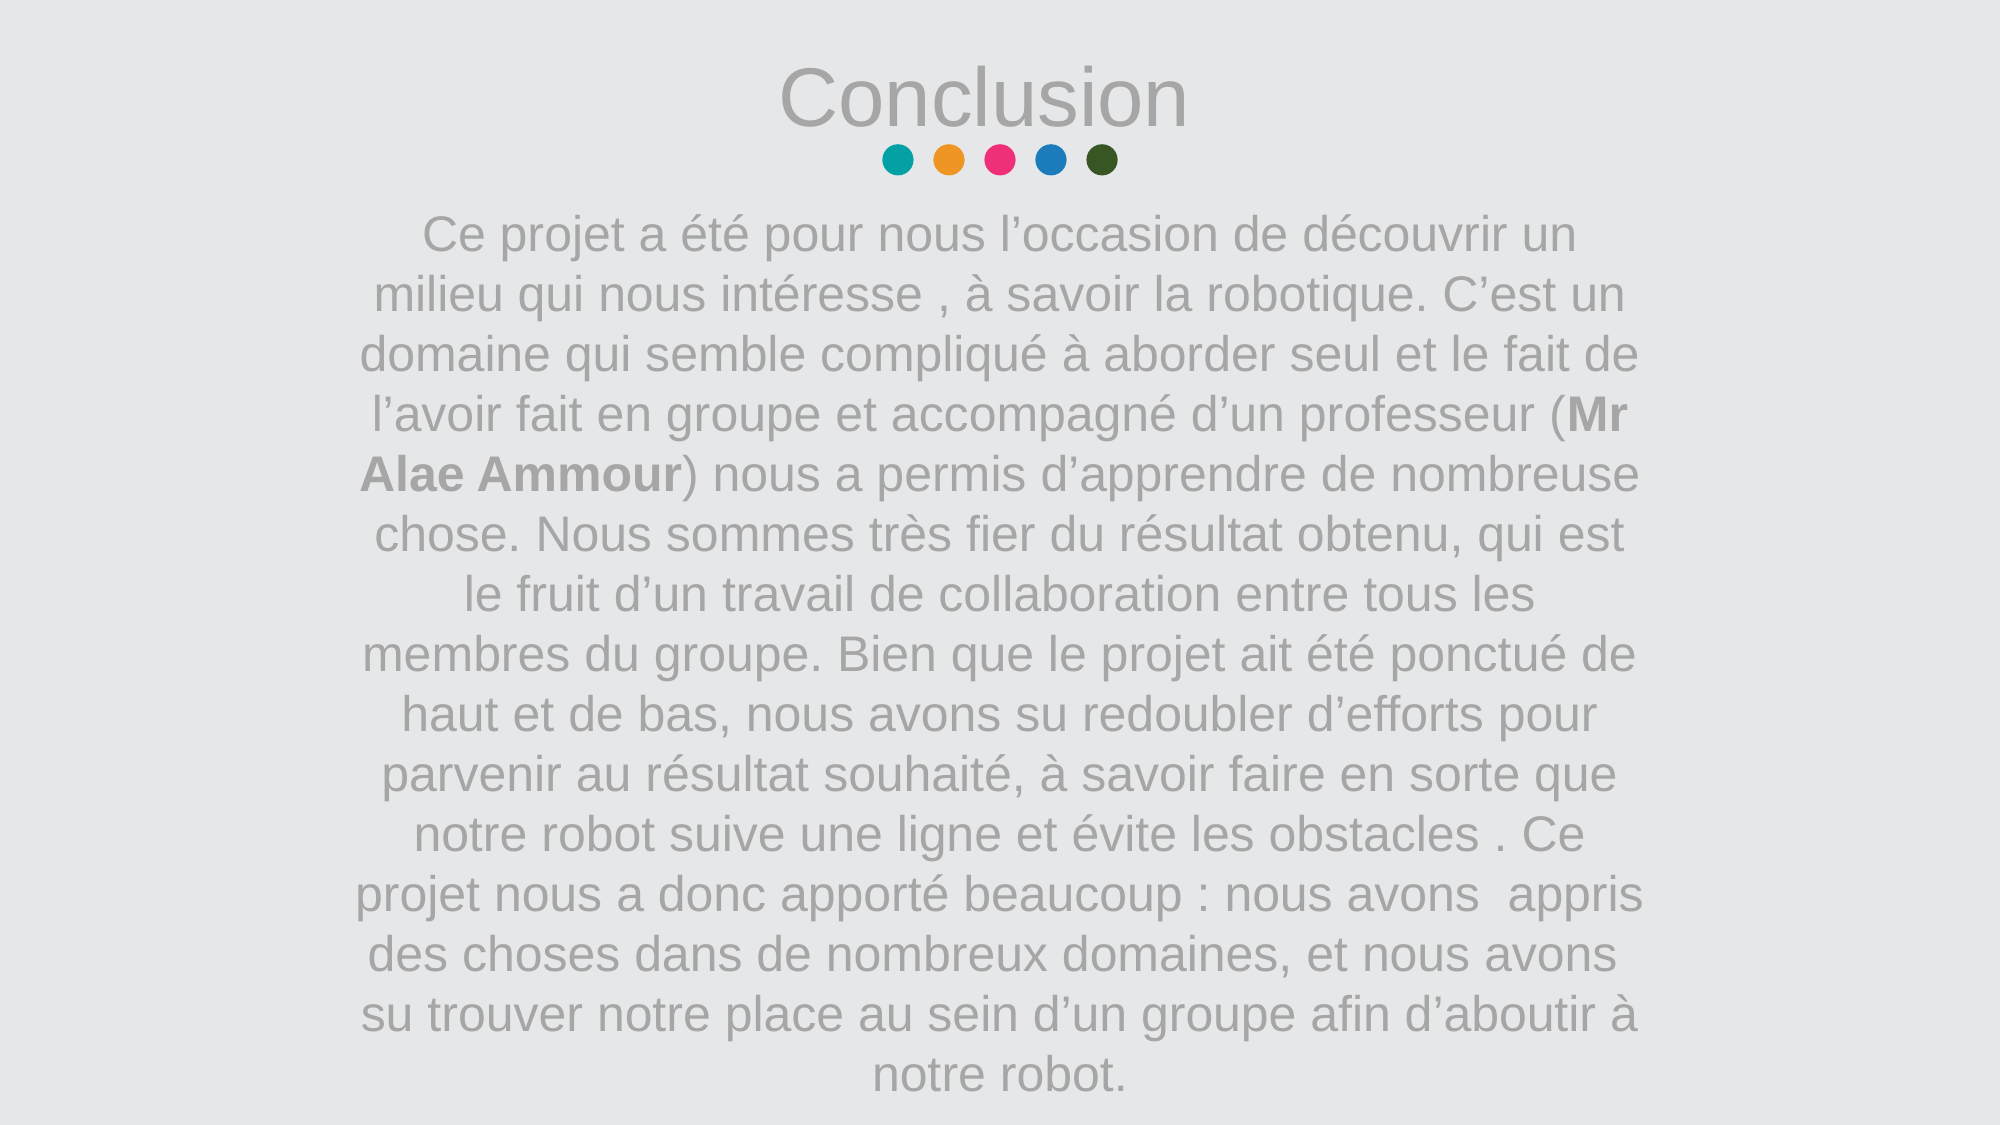

Conclusion

Ce projet a été pour nous l’occasion de découvrir un milieu qui nous intéresse , à savoir la robotique. C’est un domaine qui semble compliqué à aborder seul et le fait de l’avoir fait en groupe et accompagné d’un professeur (Mr Alae Ammour) nous a permis d’apprendre de nombreuse chose. Nous sommes très fier du résultat obtenu, qui est le fruit d’un travail de collaboration entre tous les membres du groupe. Bien que le projet ait été ponctué de haut et de bas, nous avons su redoubler d’efforts pour parvenir au résultat souhaité, à savoir faire en sorte que notre robot suive une ligne et évite les obstacles . Ce projet nous a donc apporté beaucoup : nous avons  appris des choses dans de nombreux domaines, et nous avons  su trouver notre place au sein d’un groupe afin d’aboutir à notre robot.